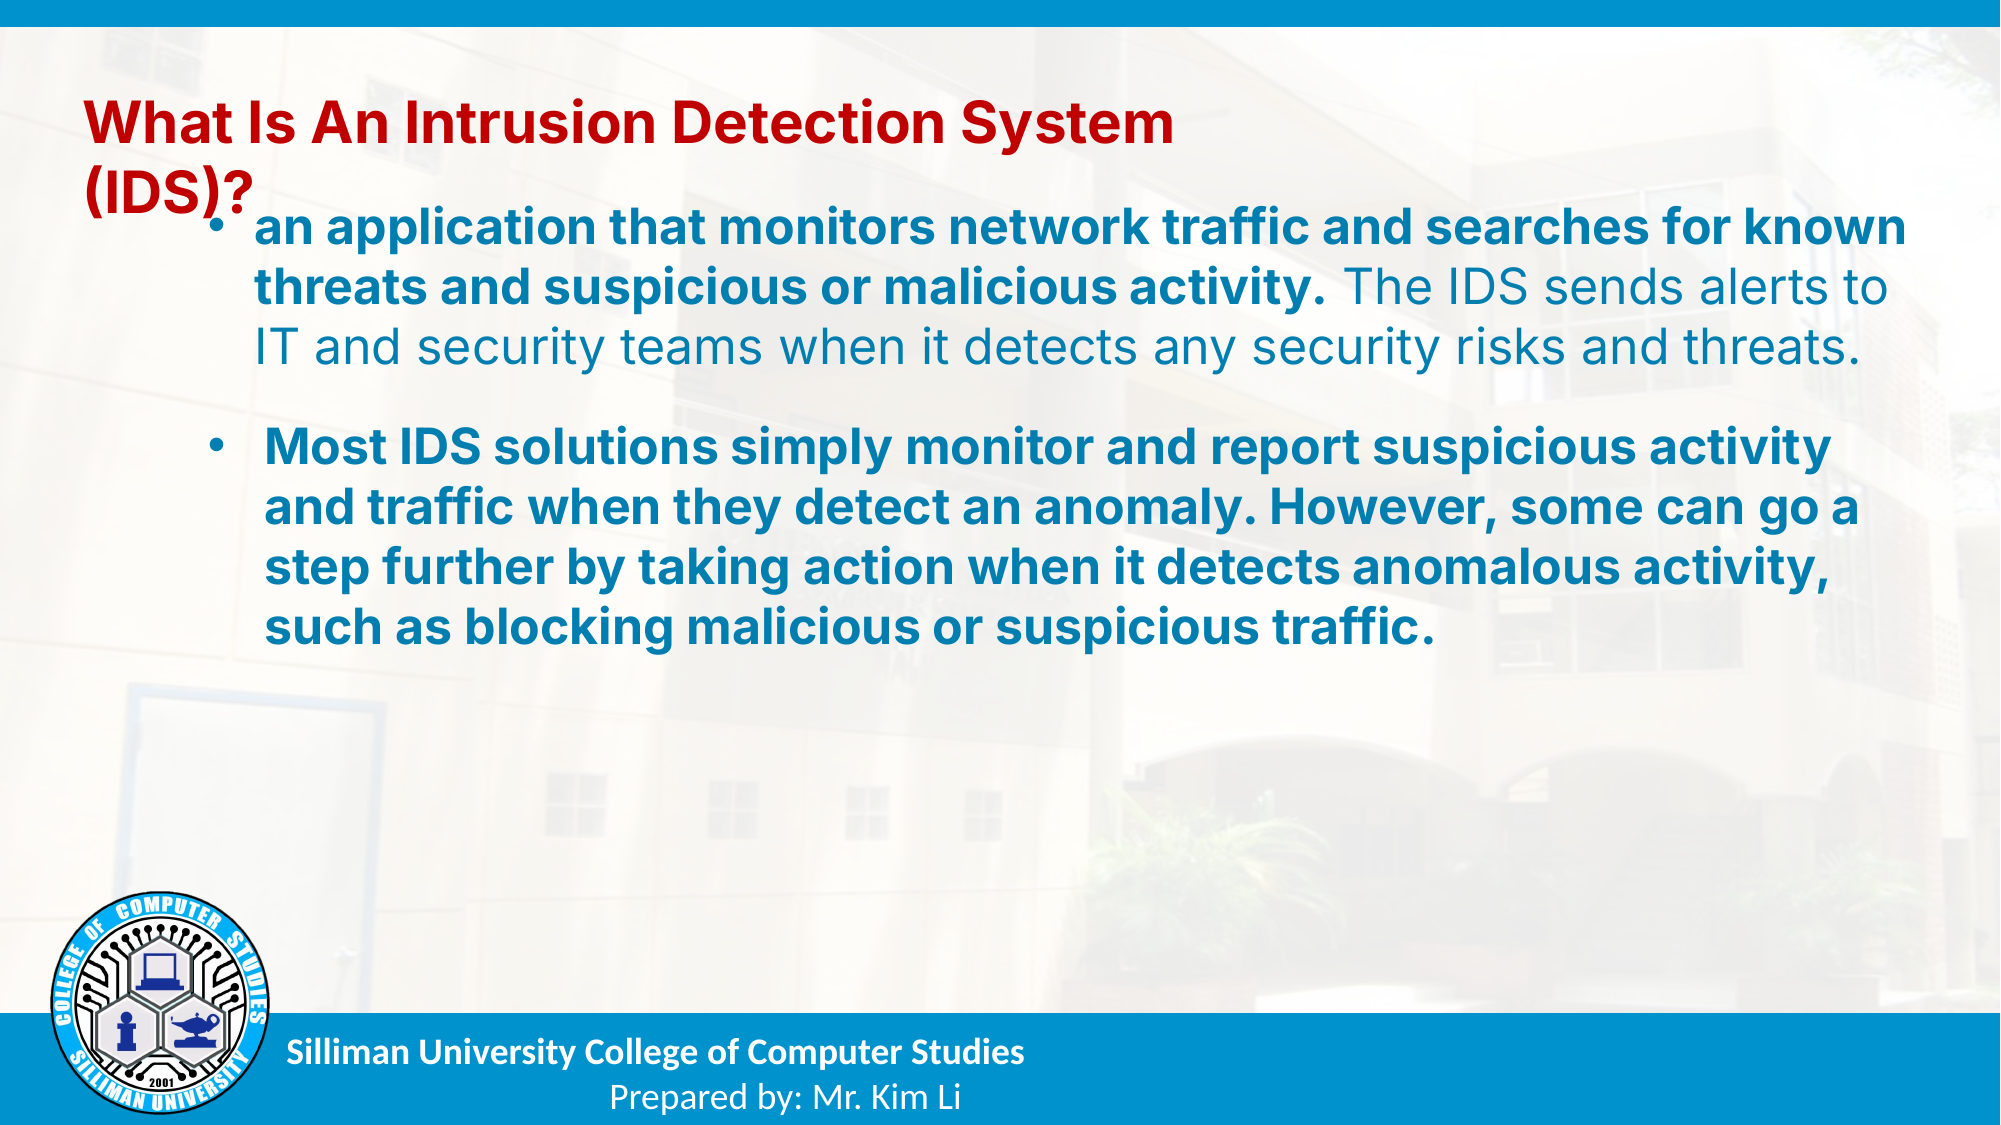

What Is An Intrusion Detection System (IDS)?
an application that monitors network traffic and searches for known threats and suspicious or malicious activity. The IDS sends alerts to IT and security teams when it detects any security risks and threats.
Most IDS solutions simply monitor and report suspicious activity and traffic when they detect an anomaly. However, some can go a step further by taking action when it detects anomalous activity, such as blocking malicious or suspicious traffic.